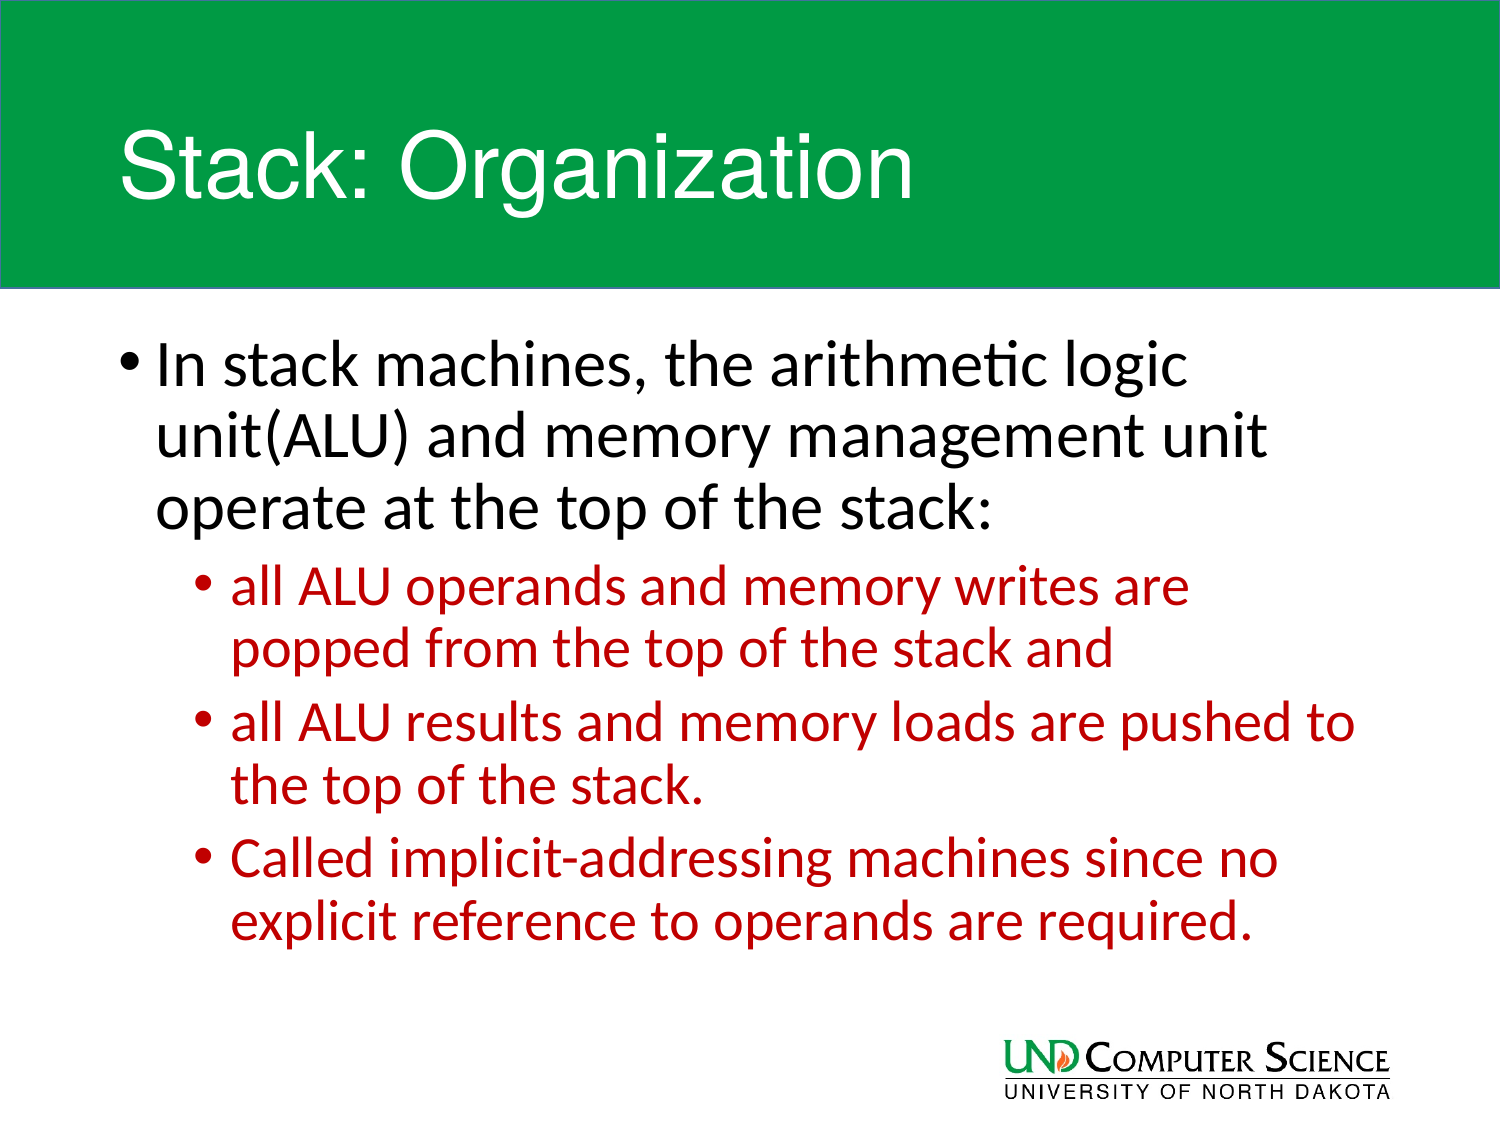

# Stack: Organization
In stack machines, the arithmetic logic unit(ALU) and memory management unit operate at the top of the stack:
all ALU operands and memory writes are popped from the top of the stack and
all ALU results and memory loads are pushed to the top of the stack.
Called implicit-addressing machines since no explicit reference to operands are required.